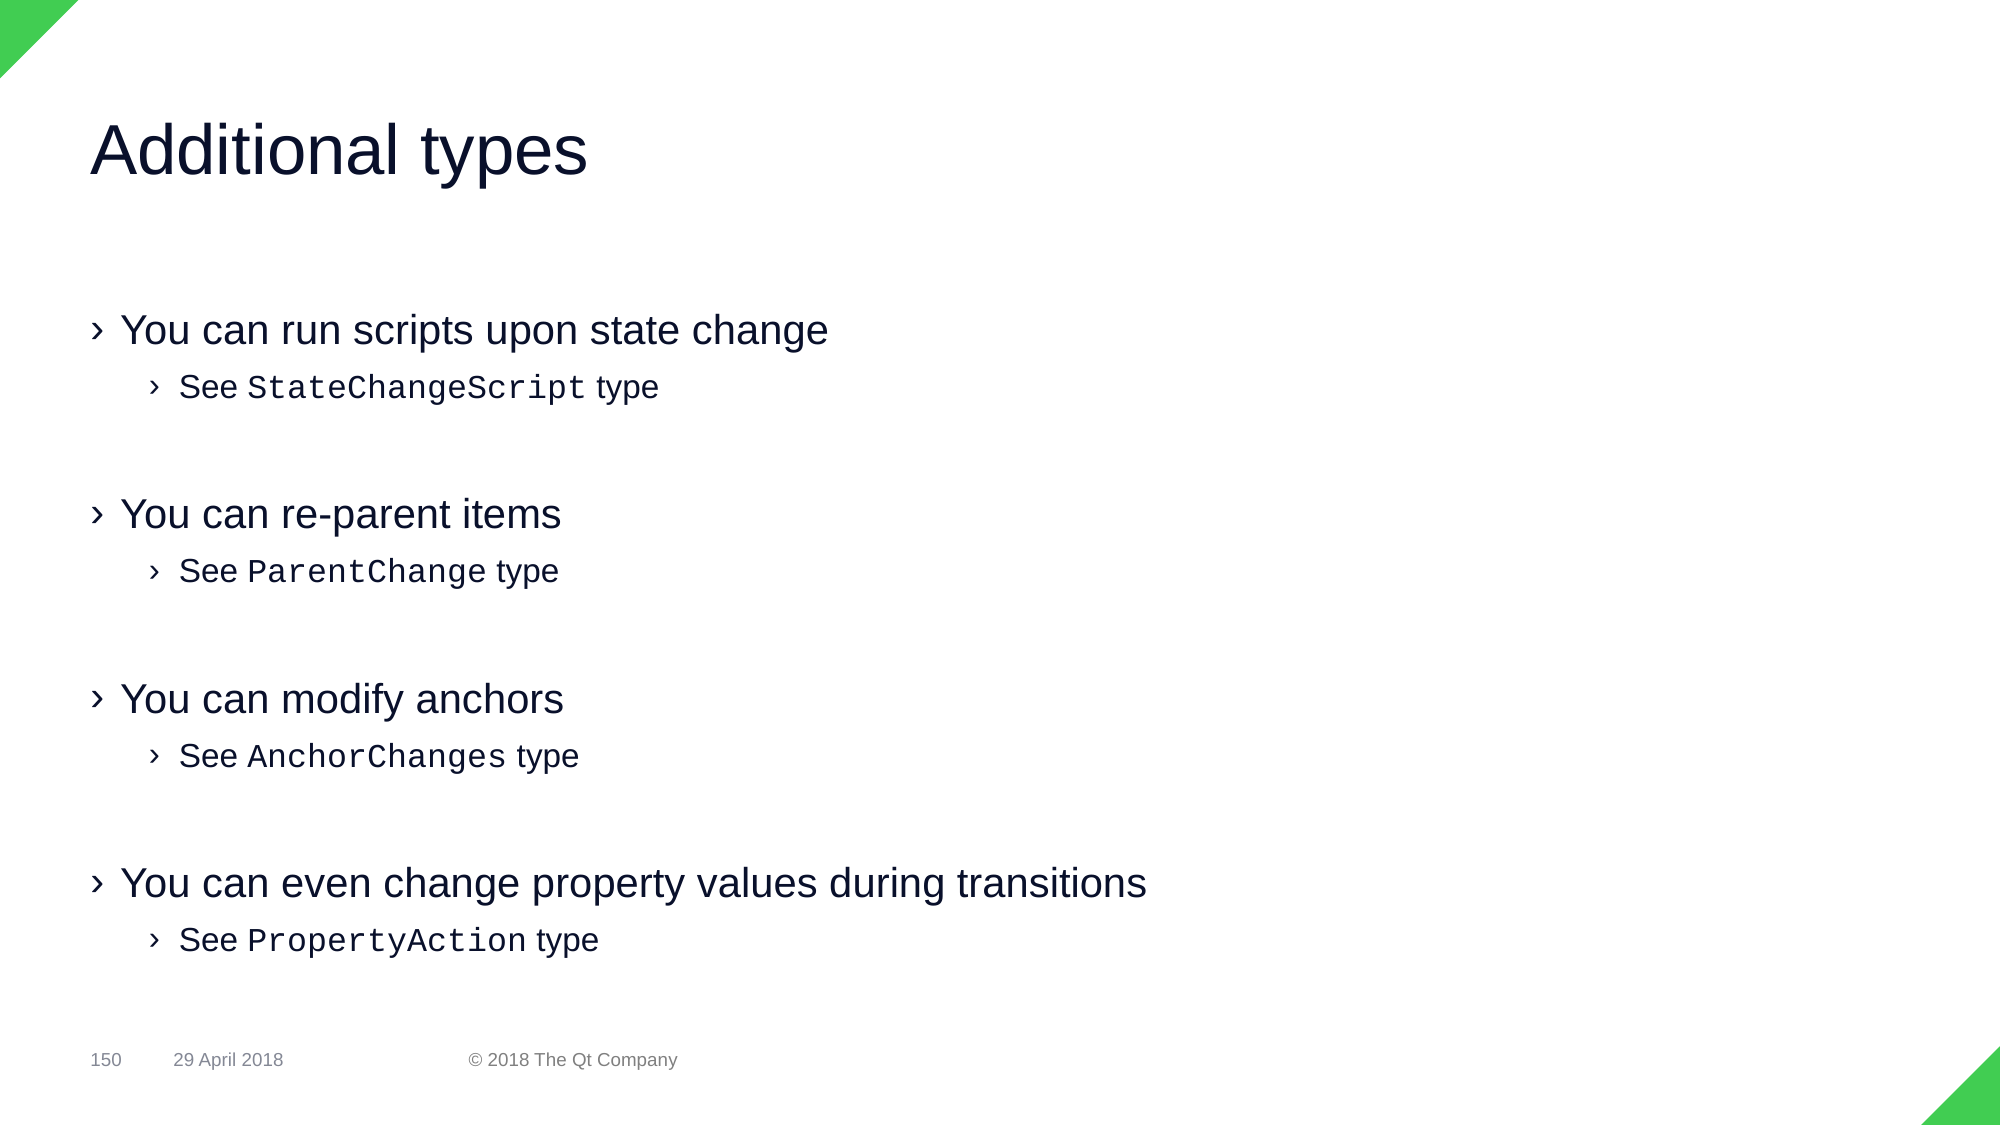

# Additional types
You can run scripts upon state change
See StateChangeScript type

You can re-parent items
See ParentChange type

You can modify anchors
See AnchorChanges type

You can even change property values during transitions
See PropertyAction type

150
© 2018 The Qt Company
29 April 2018